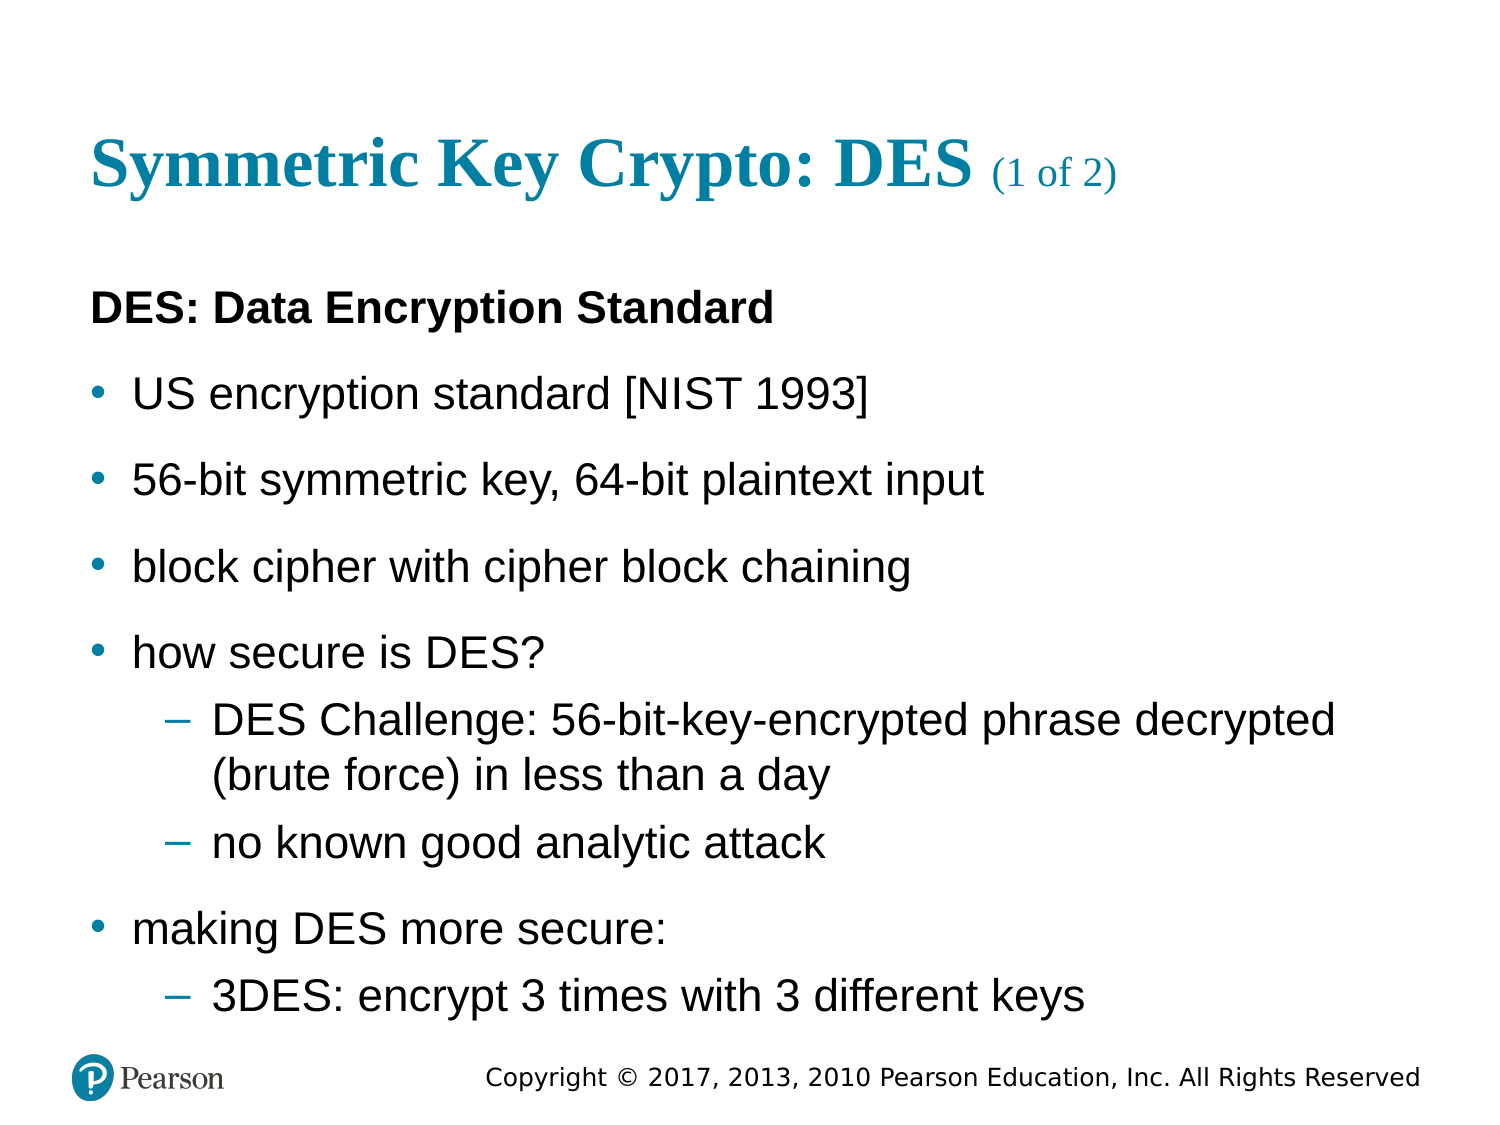

# Symmetric Key Crypto: D E S (1 of 2)
D E S: Data Encryption Standard
U S encryption standard [N I S T 1993]
56-bit symmetric key, 64-bit plaintext input
block cipher with cipher block chaining
how secure is D E S?
D E S Challenge: 56-bit-key-encrypted phrase decrypted (brute force) in less than a day
no known good analytic attack
making D E S more secure:
3D E S: encrypt 3 times with 3 different keys